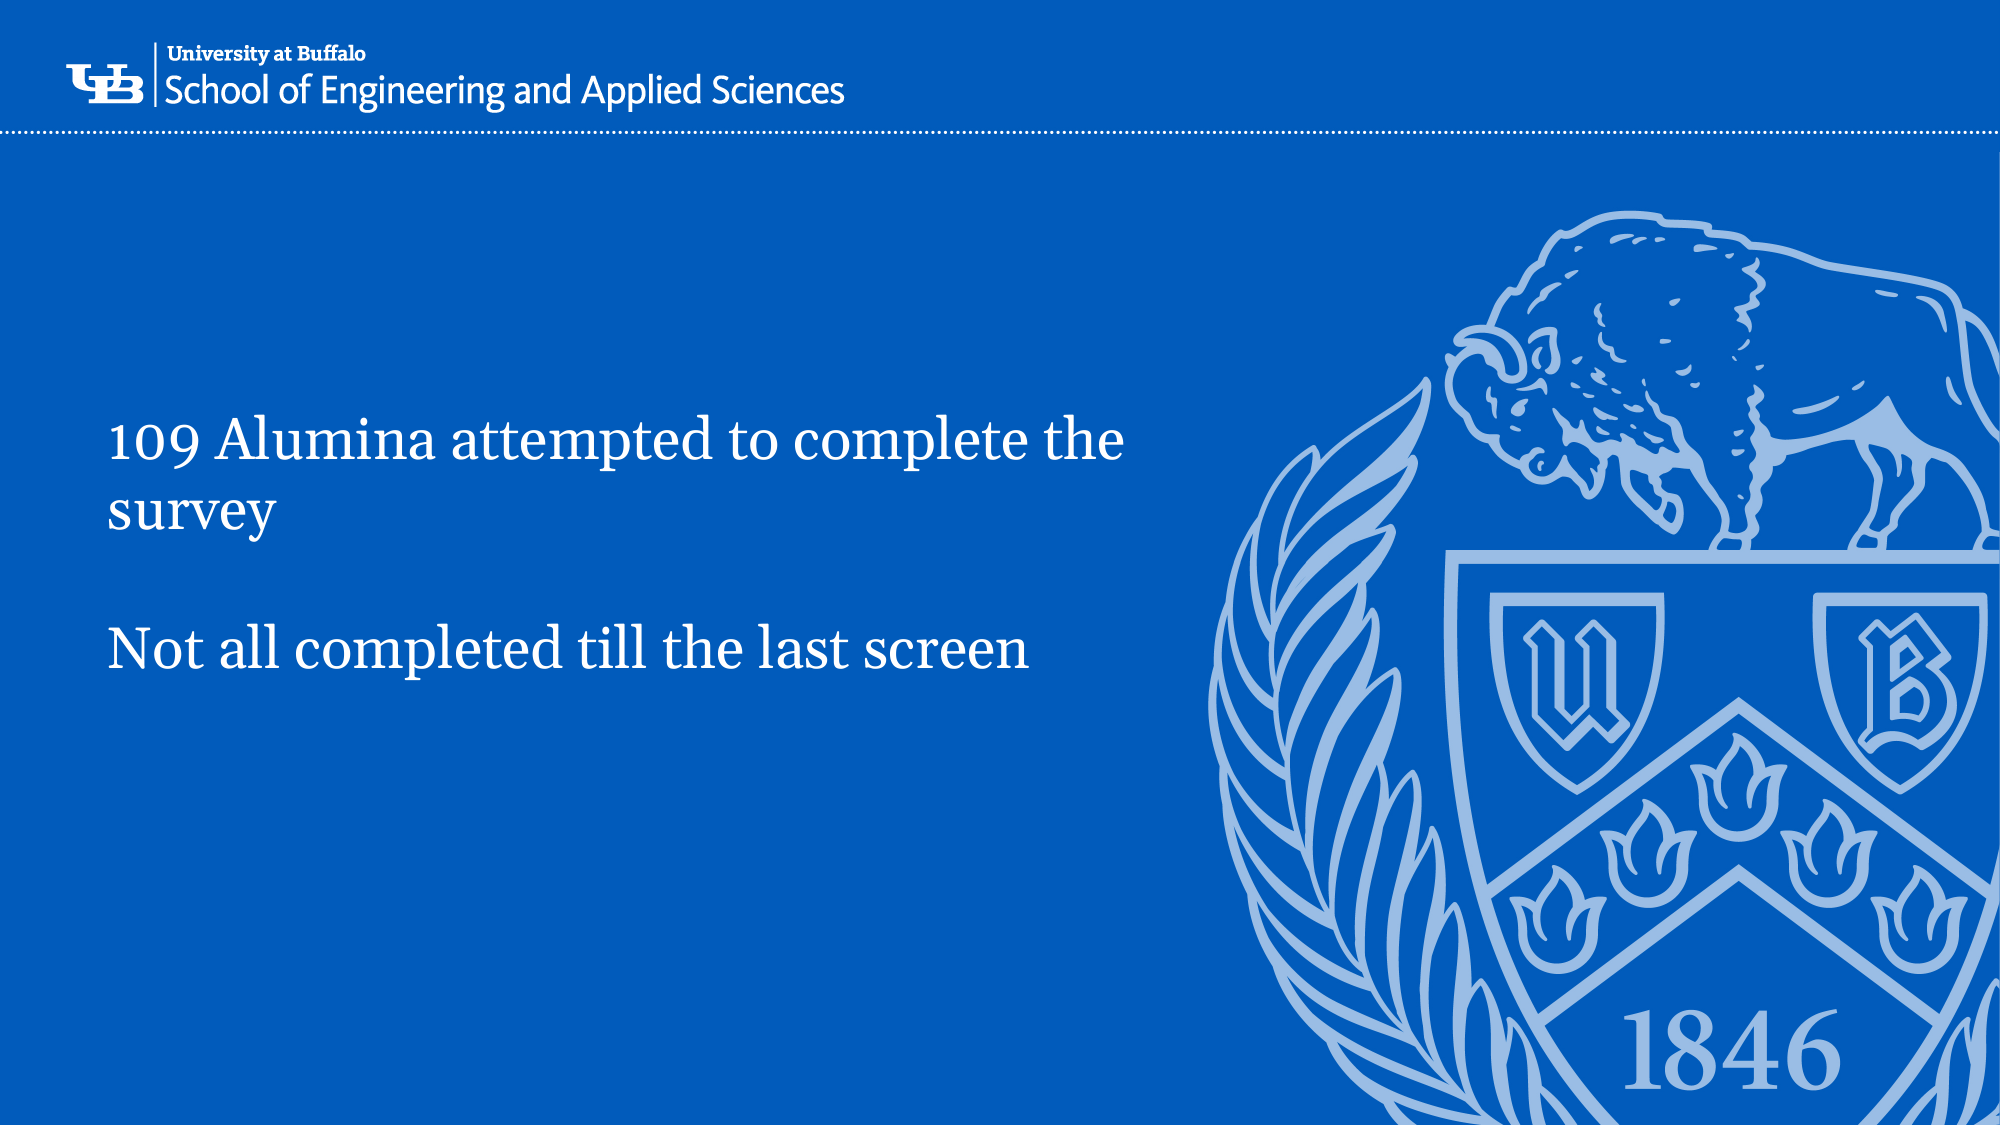

109 Alumina attempted to complete the survey
Not all completed till the last screen